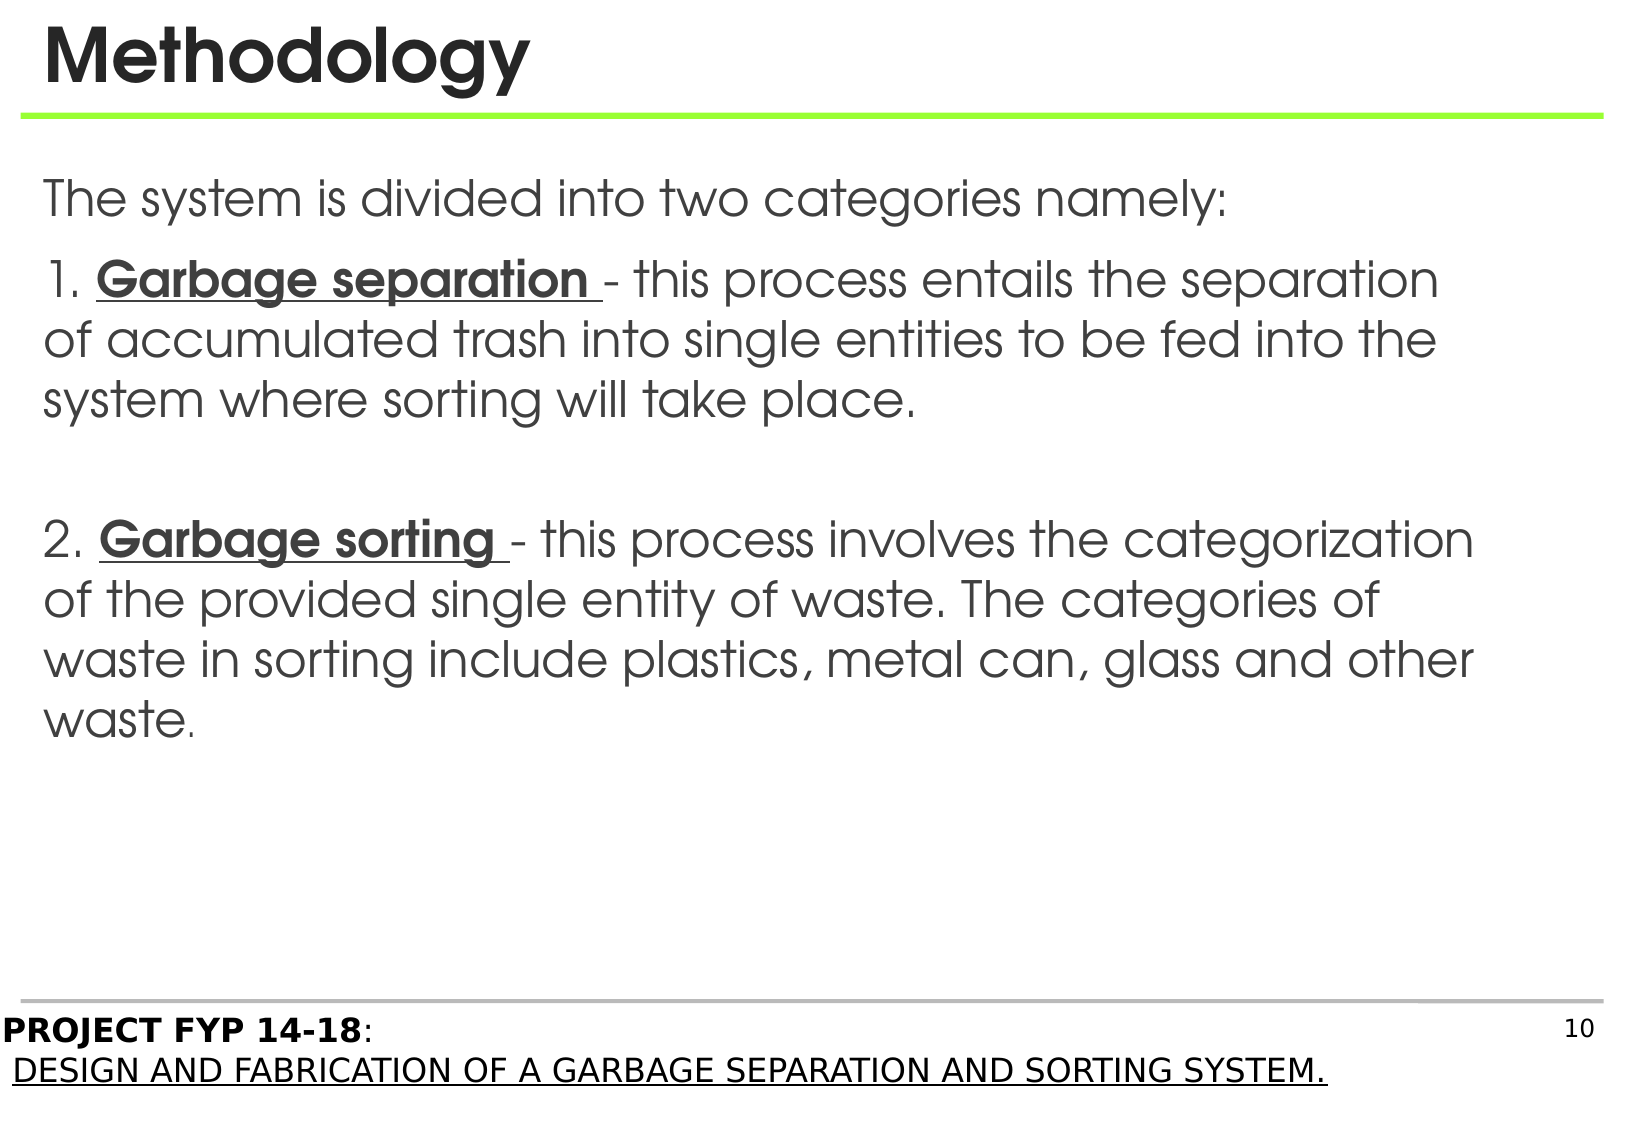

Methodology
The system is divided into two categories namely:
1. Garbage separation - this process entails the separation of accumulated trash into single entities to be fed into the system where sorting will take place.
2. Garbage sorting - this process involves the categorization of the provided single entity of waste. The categories of waste in sorting include plastics, metal can, glass and other waste.